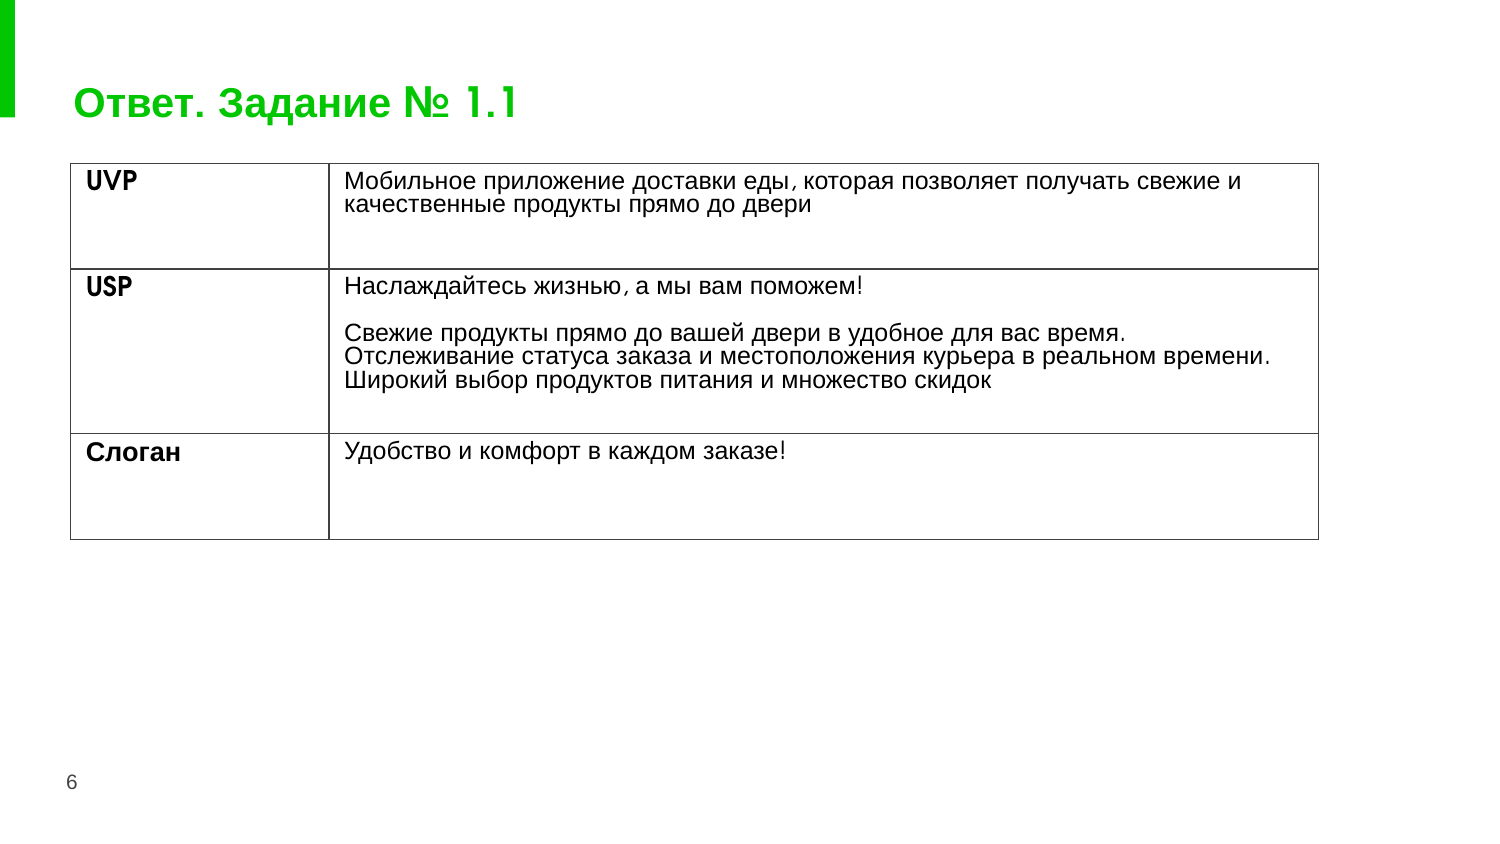

# Ответ. Задание № 1.1

| UVP | Мобильное приложение доставки еды, которая позволяет получать свежие и качественные продукты прямо до двери |
| --- | --- |
| USP | Наслаждайтесь жизнью, а мы вам поможем! Свежие продукты прямо до вашей двери в удобное для вас время. Отслеживание статуса заказа и местоположения курьера в реальном времени. Широкий выбор продуктов питания и множество скидок |
| Слоган | Удобство и комфорт в каждом заказе! |
6